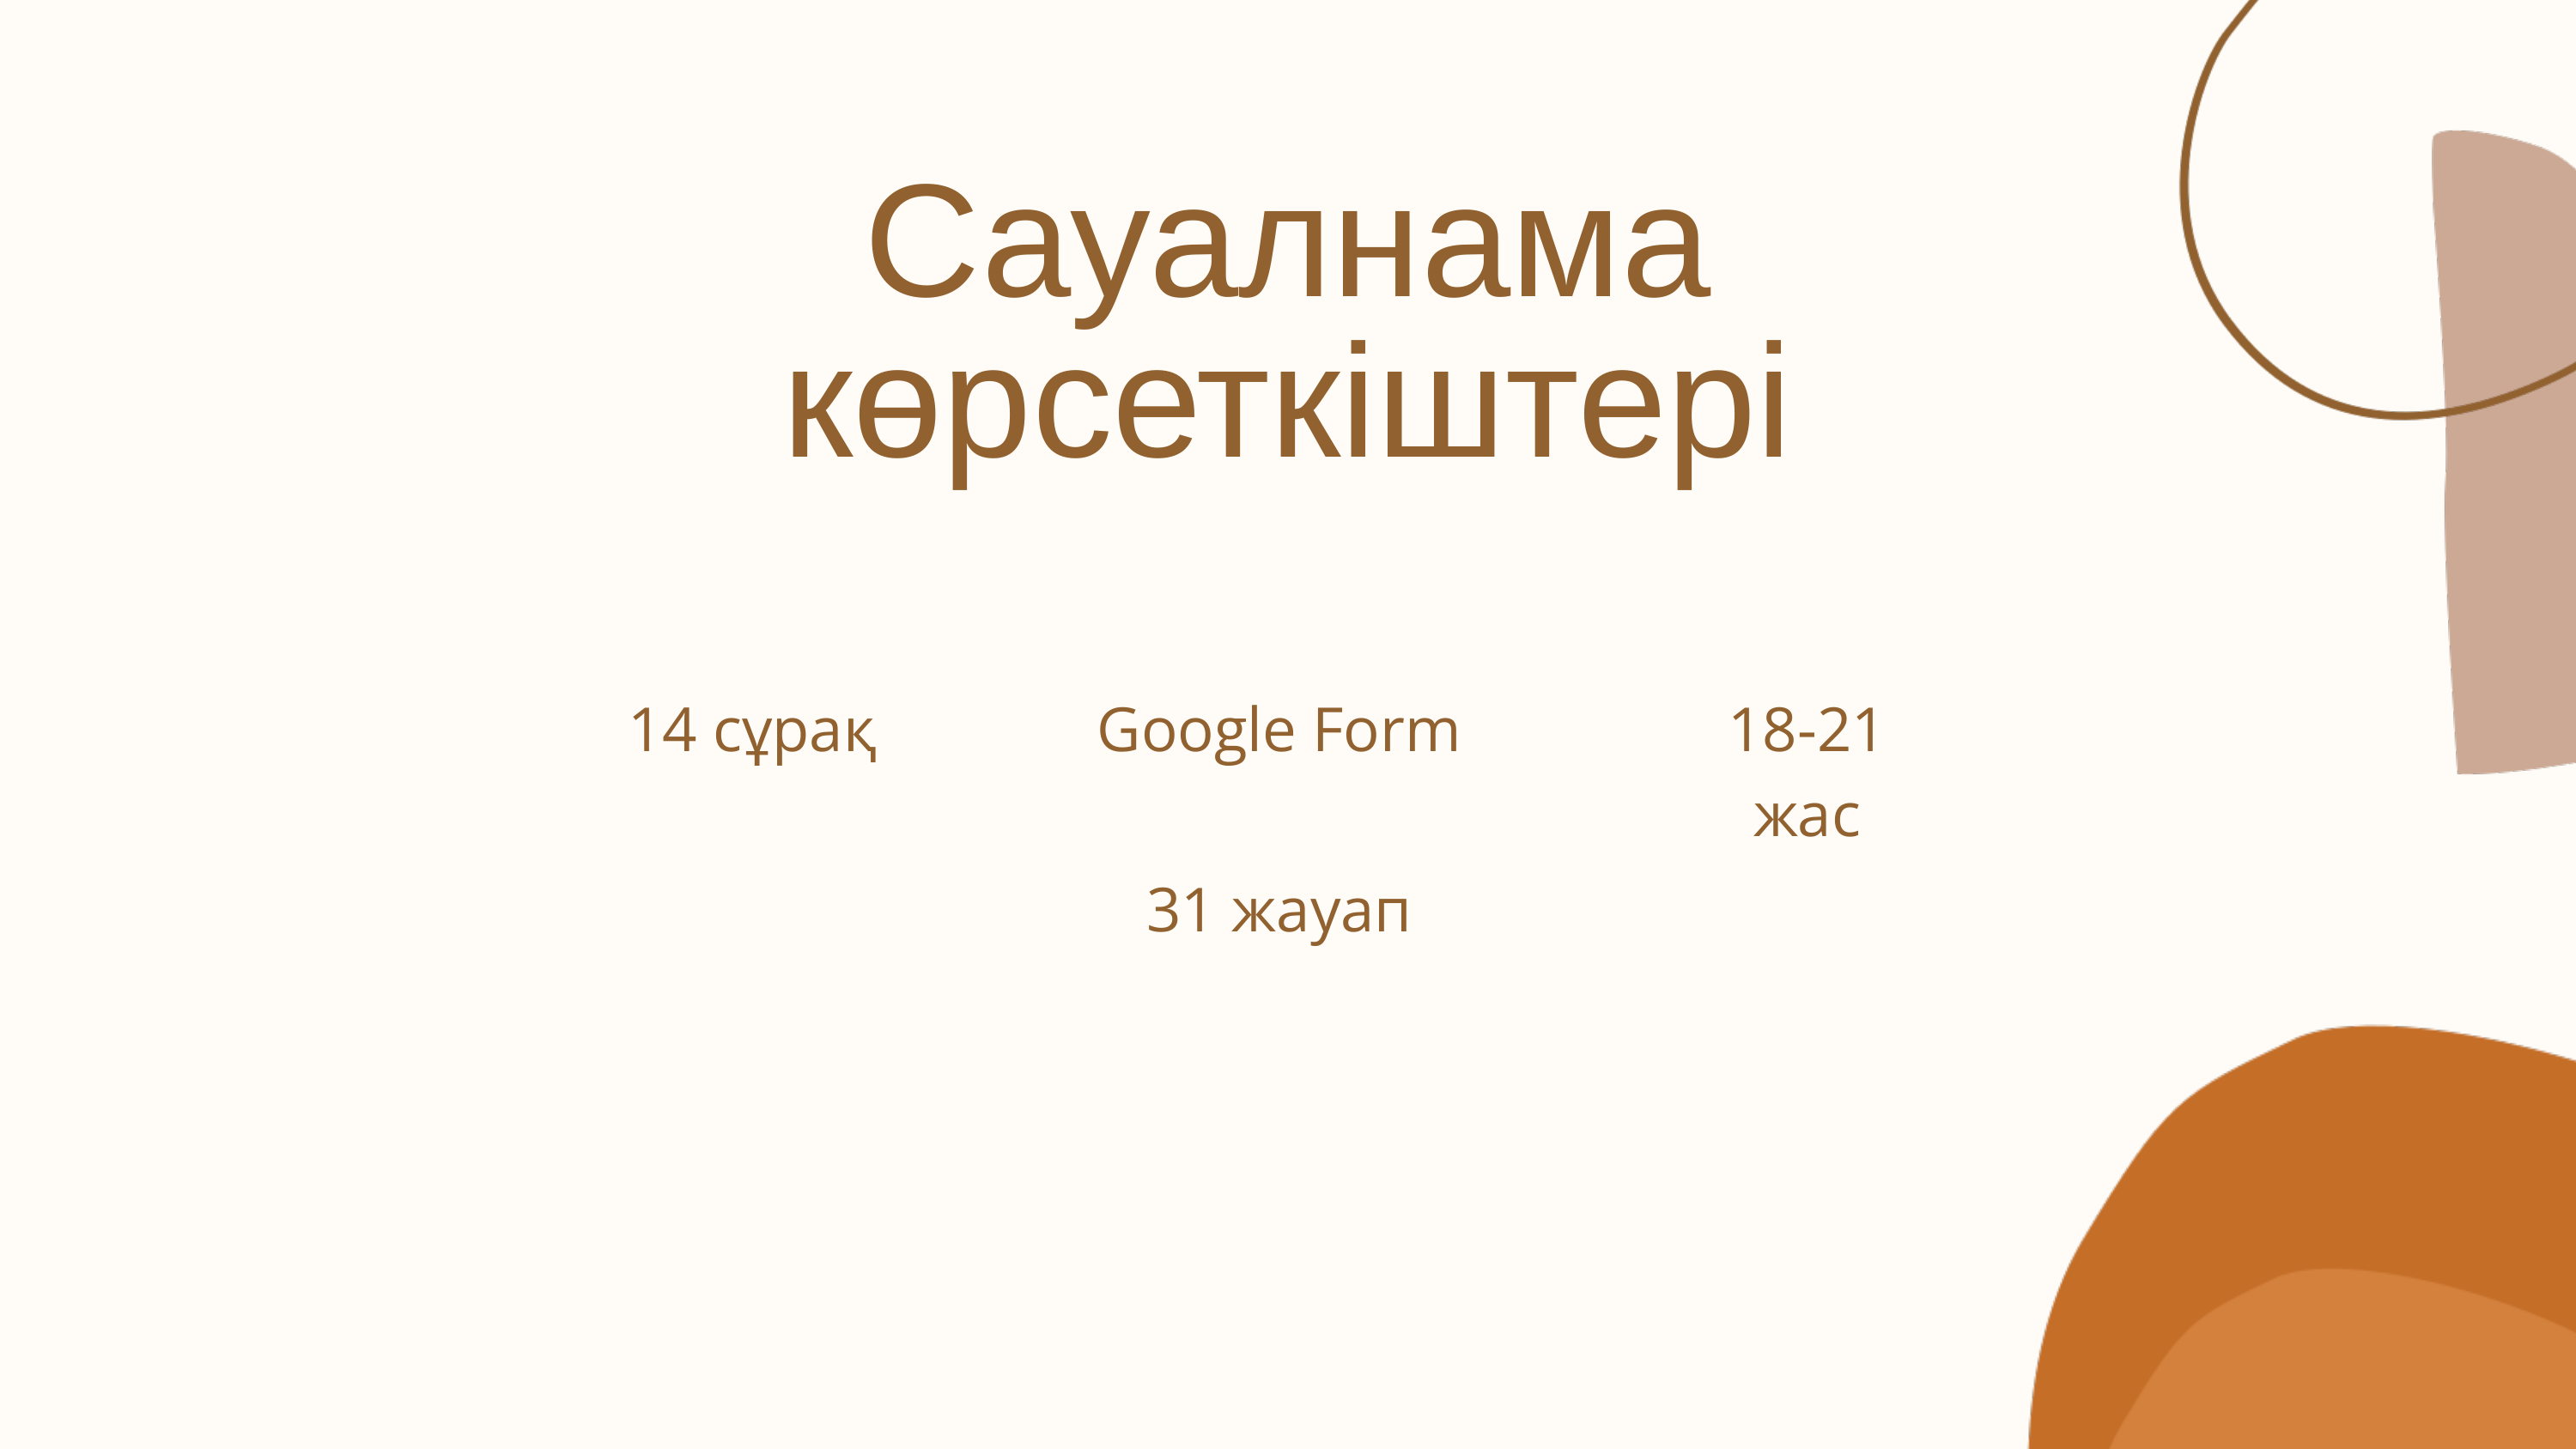

Сауалнама
көрсеткіштері
14 сұрақ
Google Form
18-21 жас
31 жауап